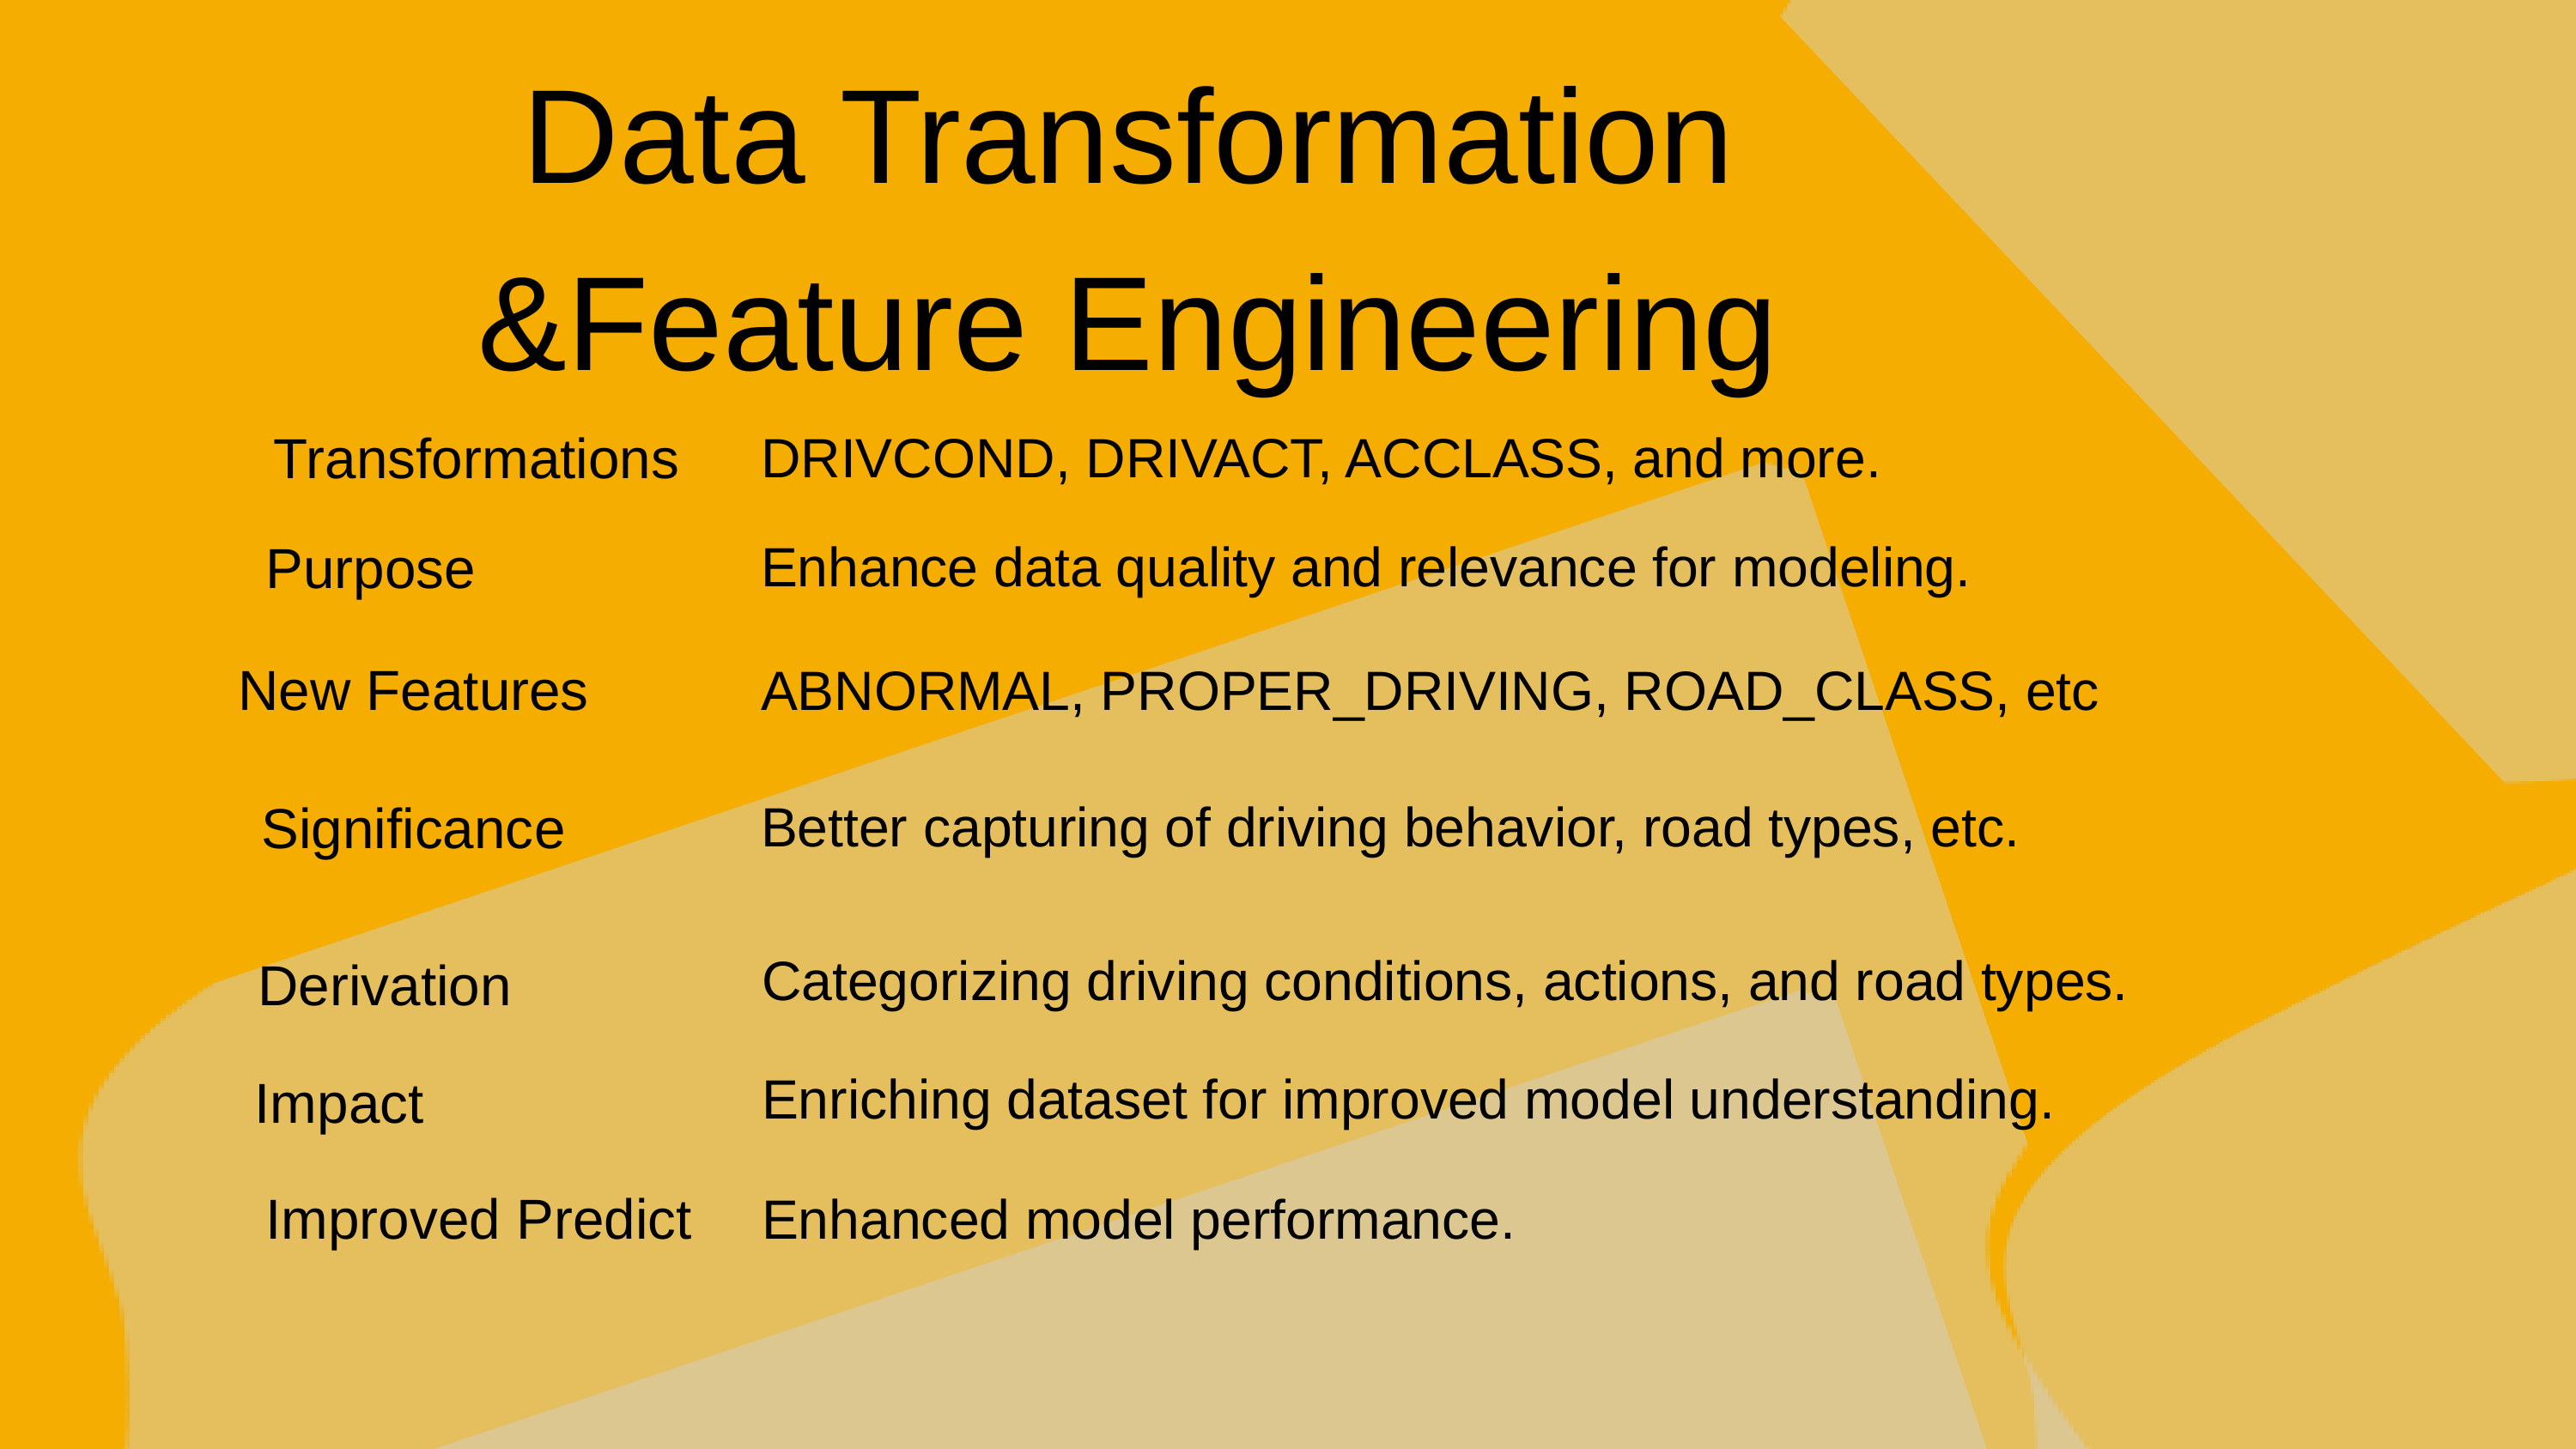

Data Transformation &Feature Engineering

Transformations
DRIVCOND, DRIVACT, ACCLASS, and more.
 Purpose
Enhance data quality and relevance for modeling.
New Features
ABNORMAL, PROPER_DRIVING, ROAD_CLASS, etc
Significance
Better capturing of driving behavior, road types, etc.
Categorizing driving conditions, actions, and road types.

Derivation
Enriching dataset for improved model understanding.
Impact
Improved Predict
Enhanced model performance.